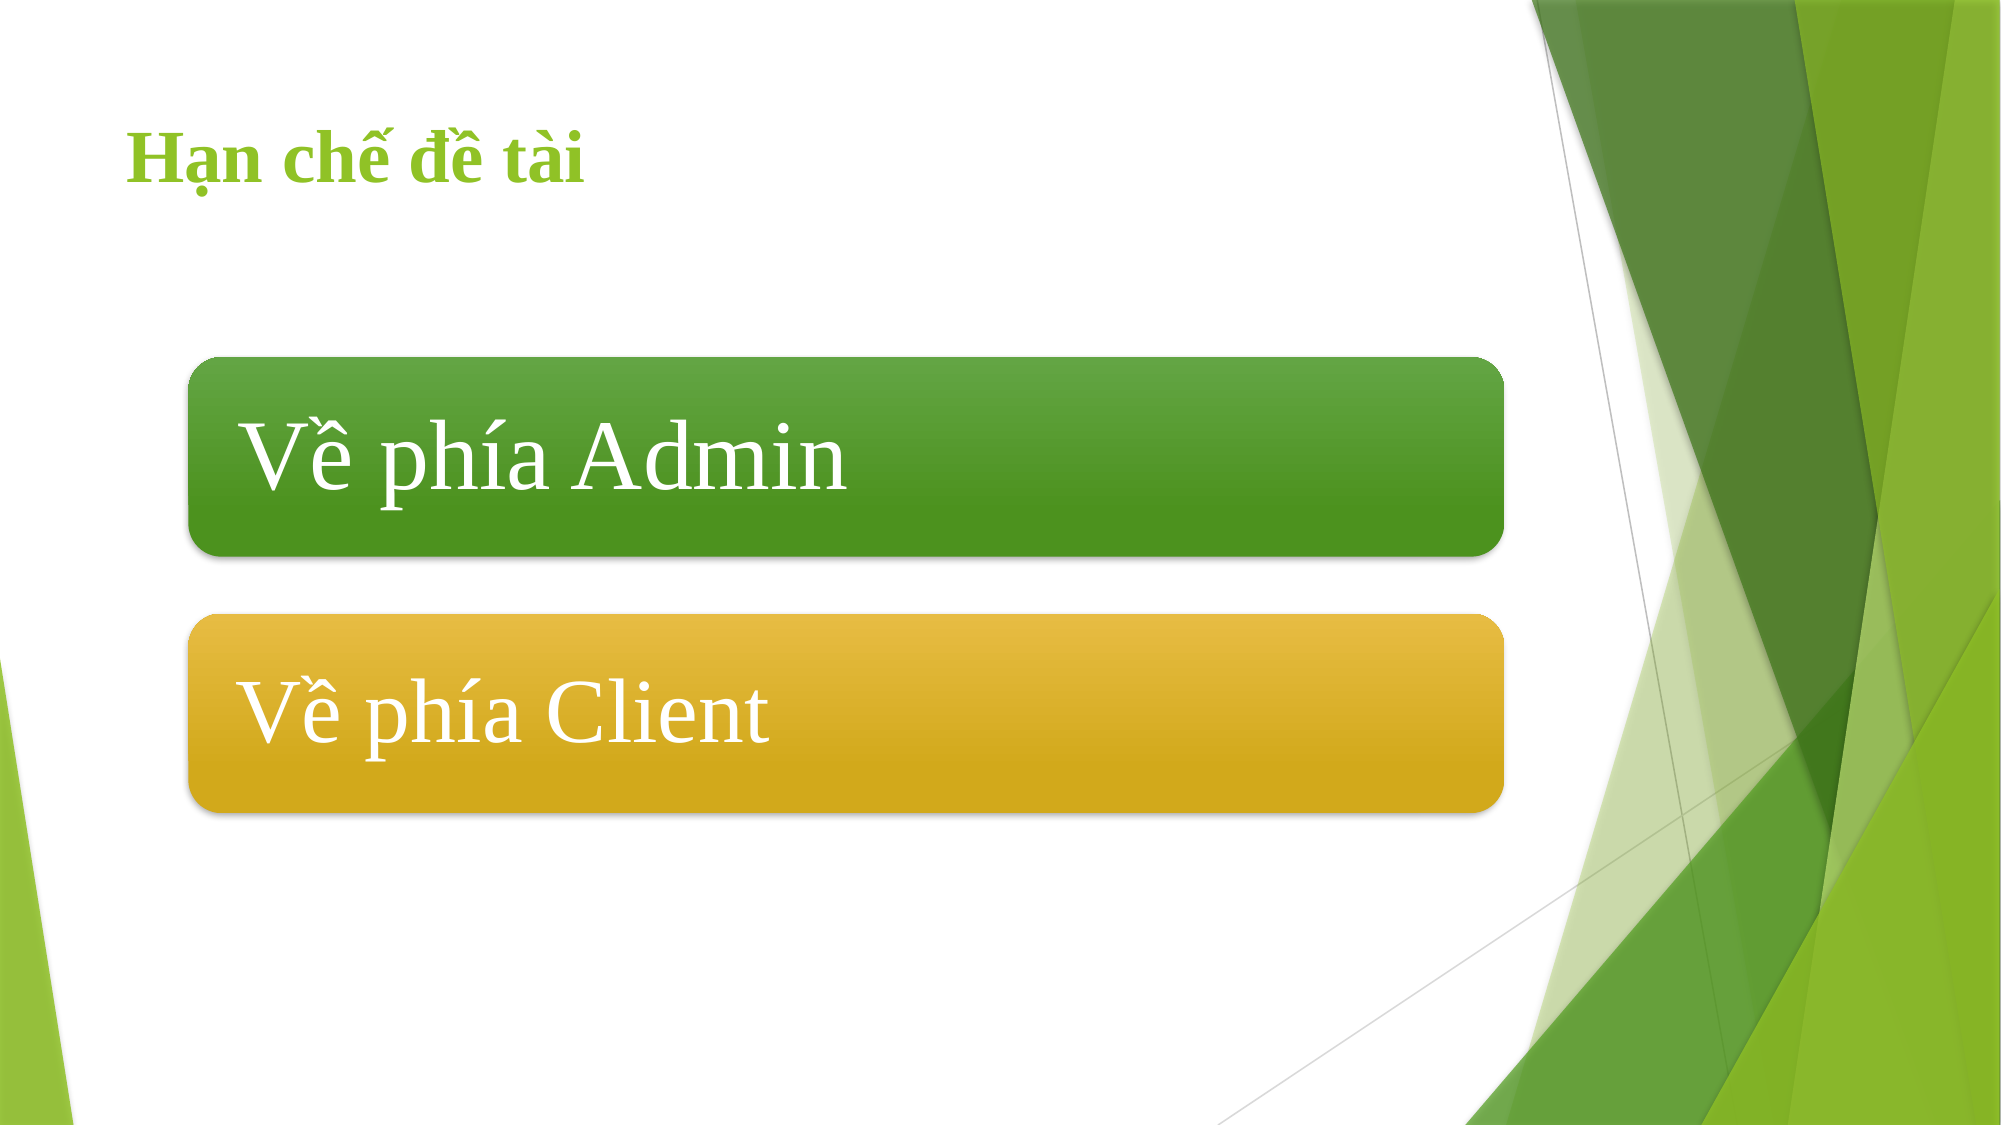

# Hạn chế đề tài
Về phía Admin
Về phía Client